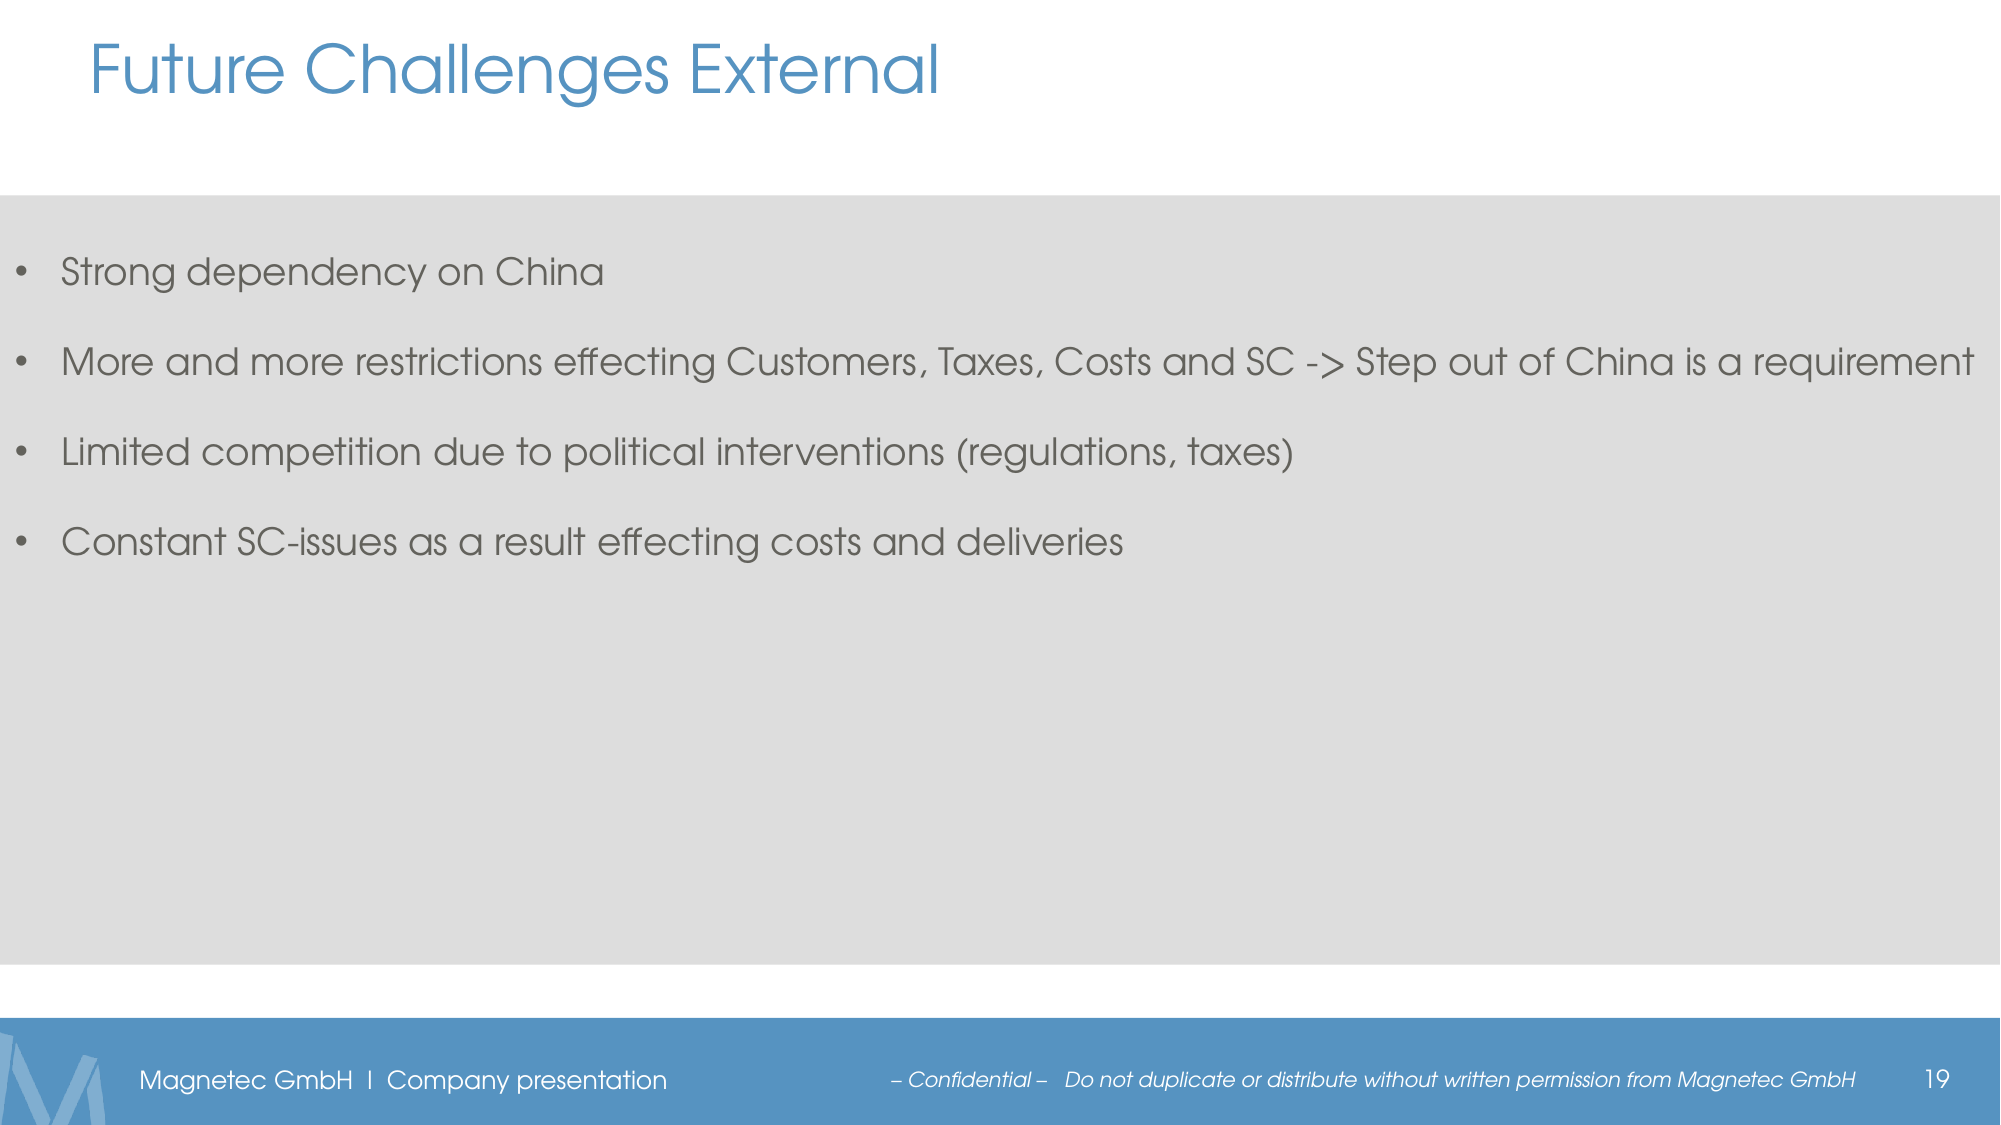

Future Challenges External

Strong dependency on China

More and more restrictions effecting Customers, Taxes, Costs and SC -> Step out of China is a requirement

Limited competition due to political interventions (regulations, taxes)

Constant SC-issues as a result effecting costs and deliveries